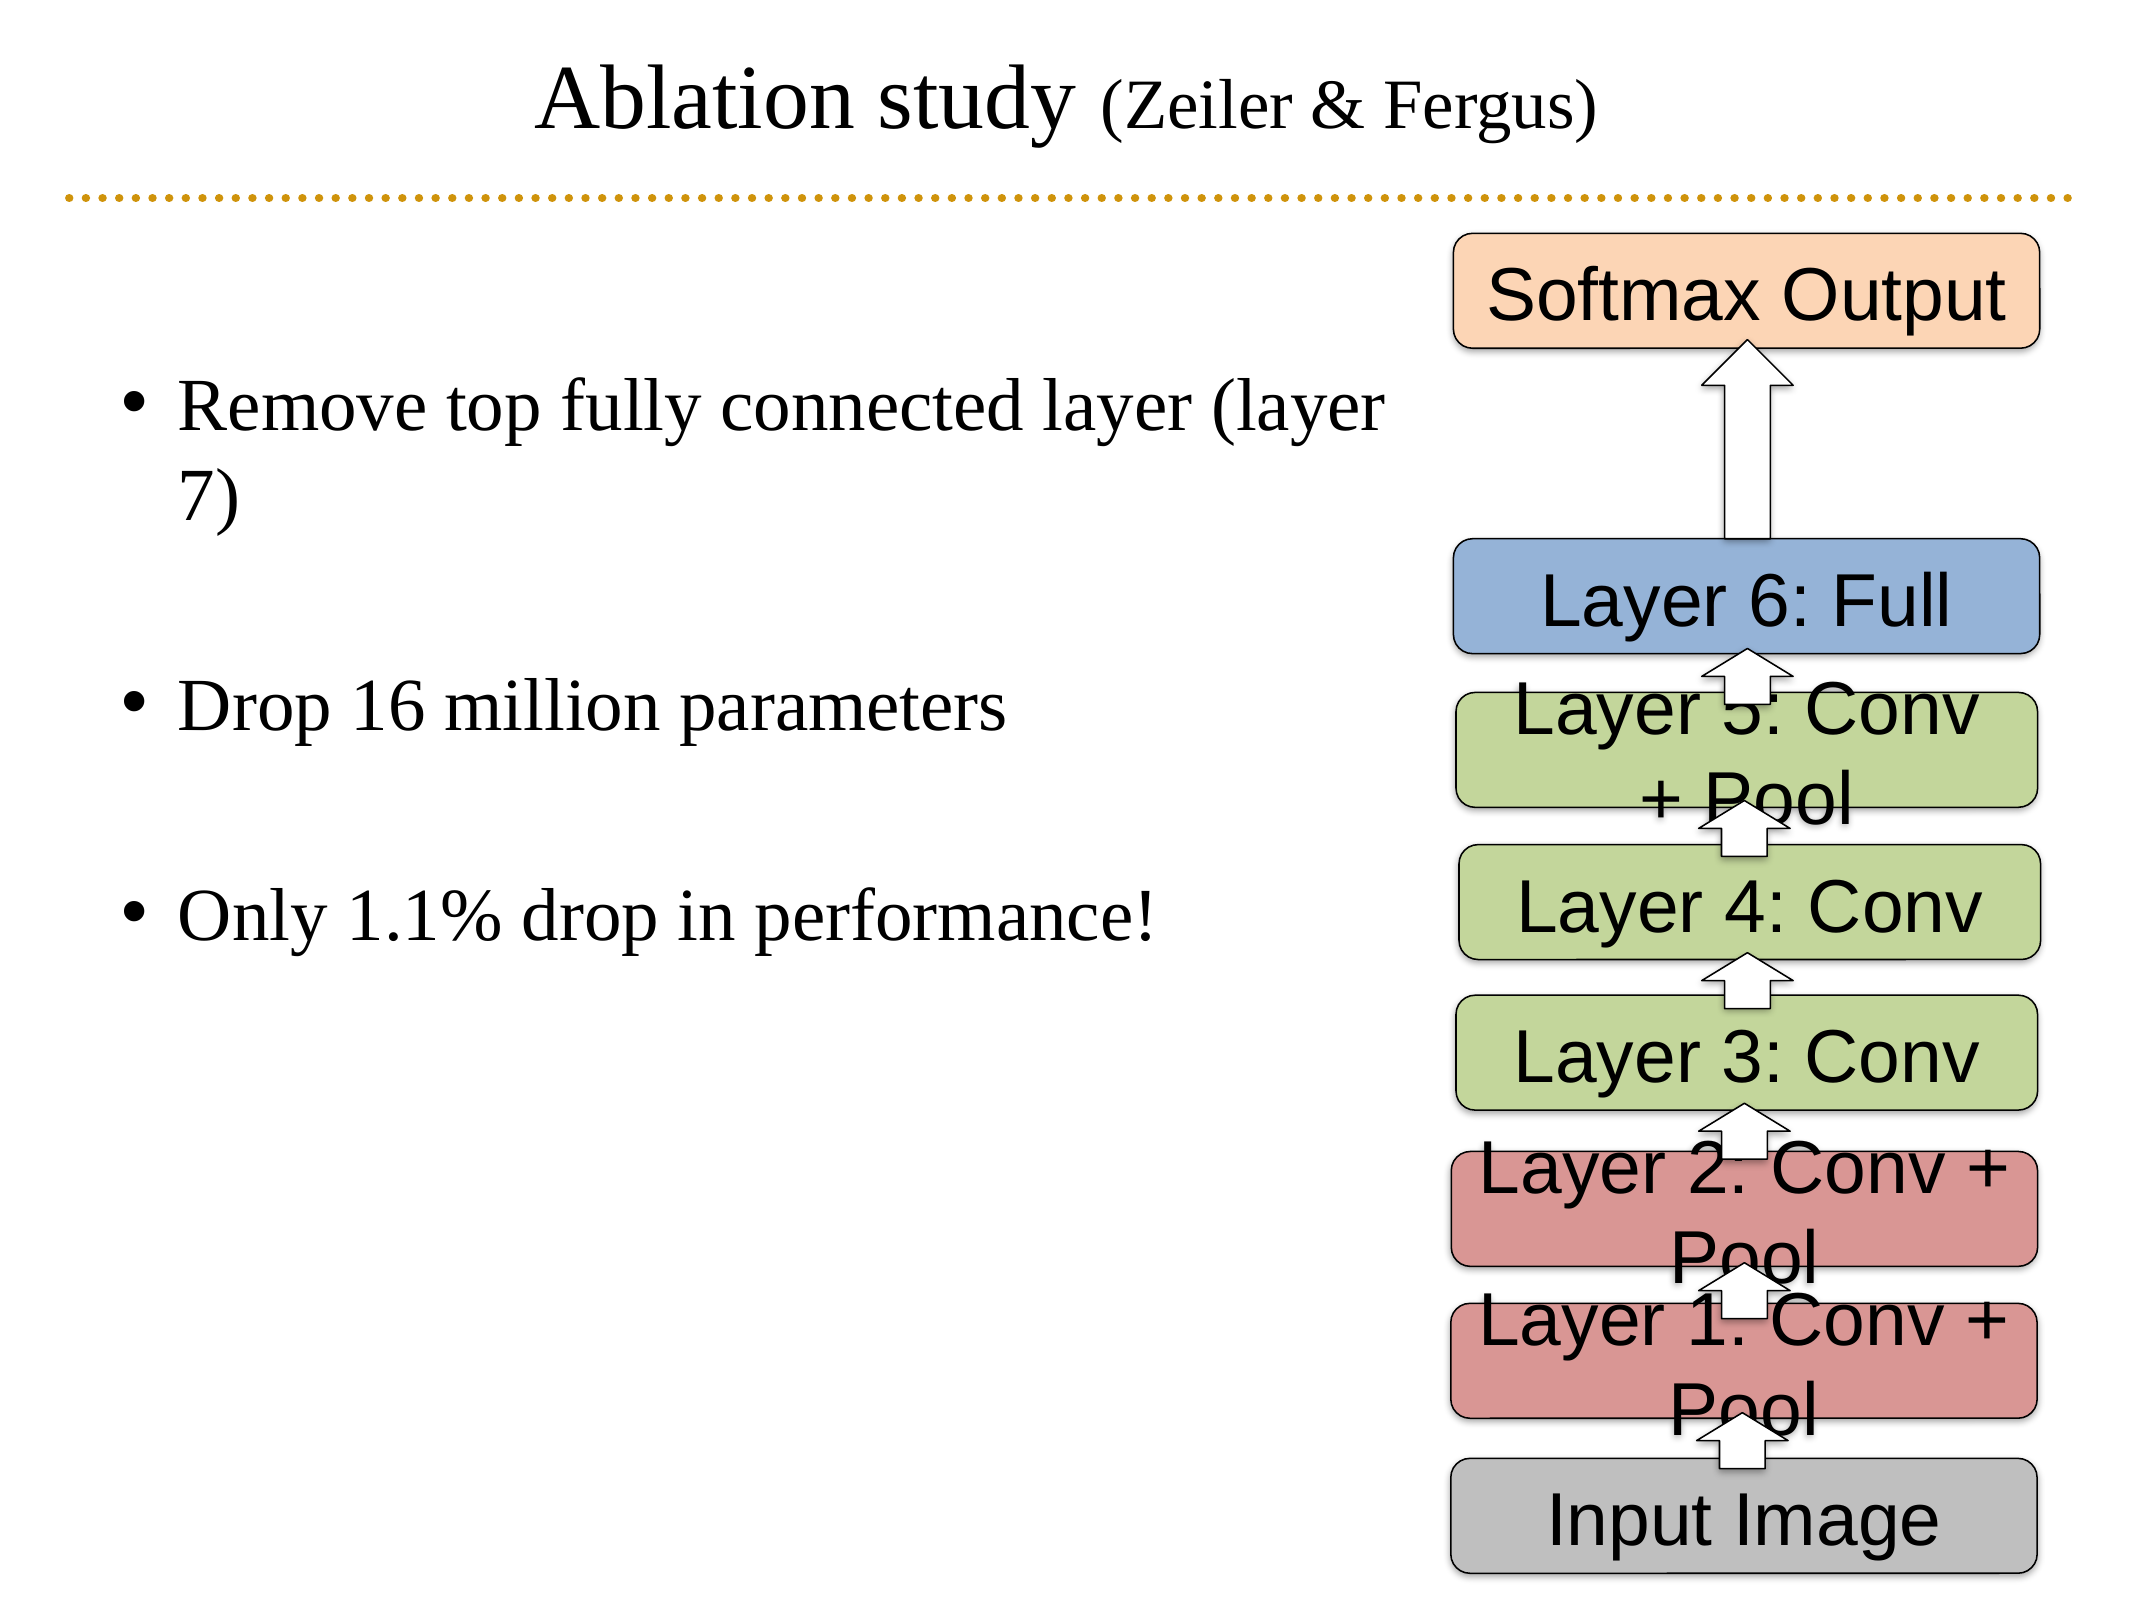

# Ablation study (Zeiler & Fergus)
Softmax Output

Remove top fully connected layer (layer 7)

Drop 16 million parameters

Only 1.1% drop in performance!

Layer 6: Full

Layer 5: Conv + Pool

Layer 4: Conv

Layer 3: Conv

Layer 2: Conv + Pool

Layer 1: Conv + Pool

Input Image